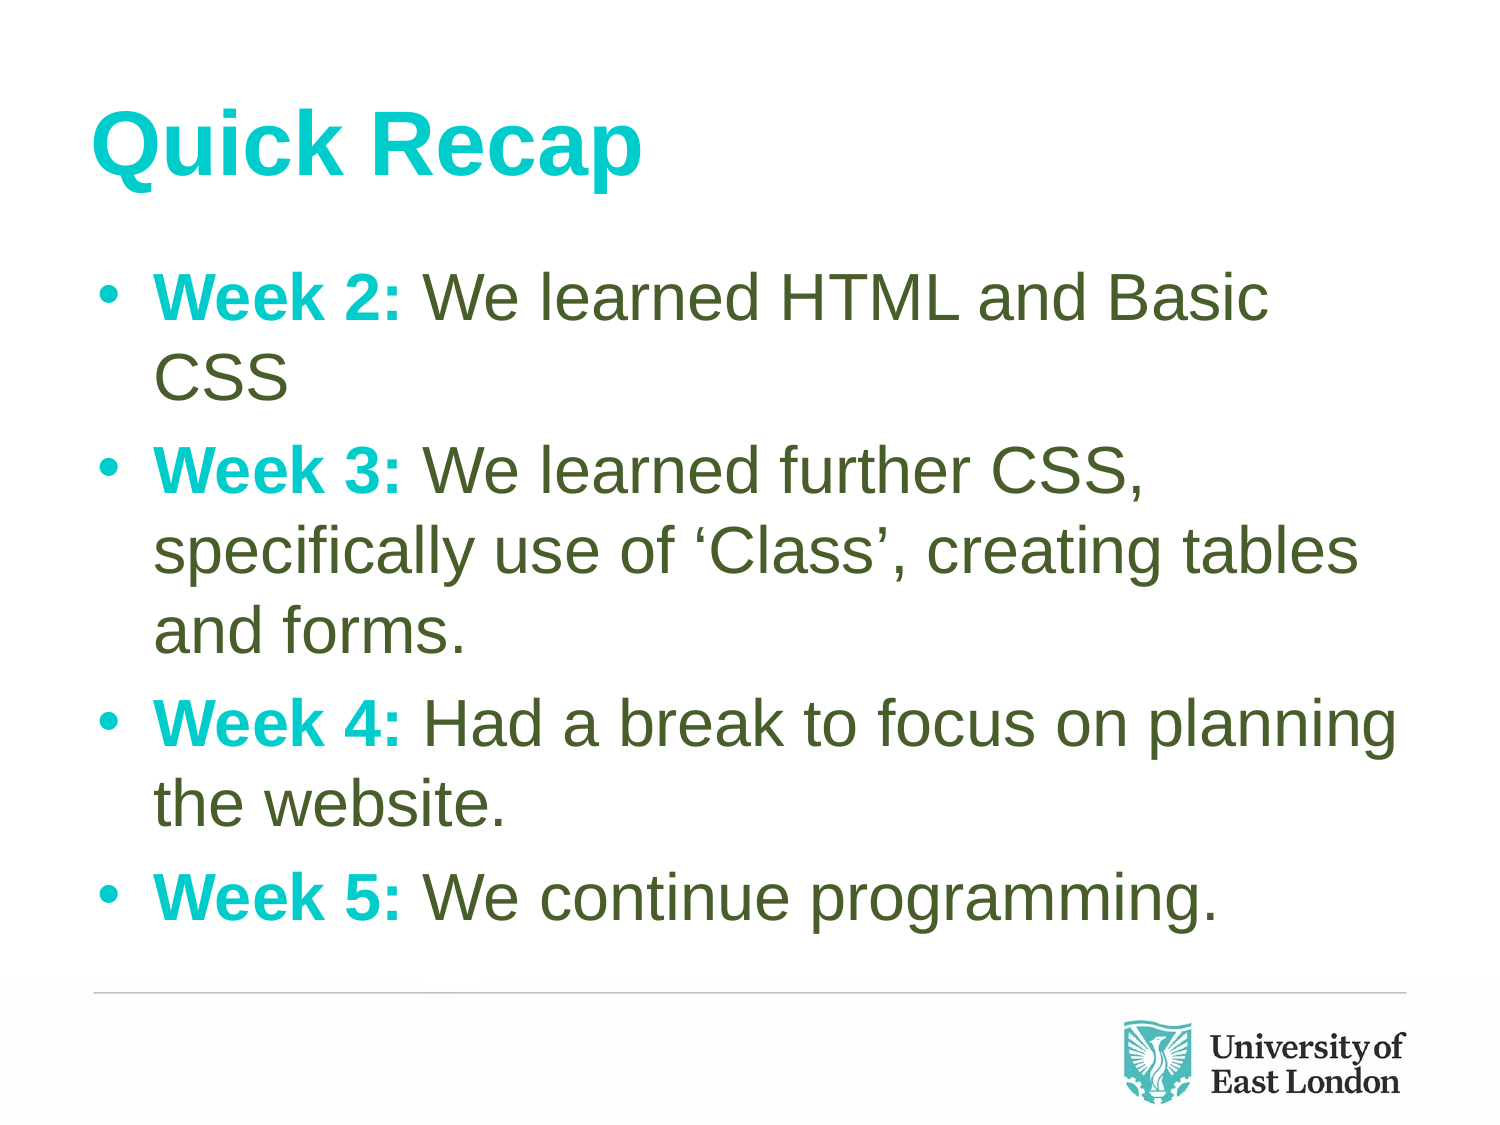

# Quick Recap
Week 2: We learned HTML and Basic CSS
Week 3: We learned further CSS, specifically use of ‘Class’, creating tables and forms.
Week 4: Had a break to focus on planning the website.
Week 5: We continue programming.